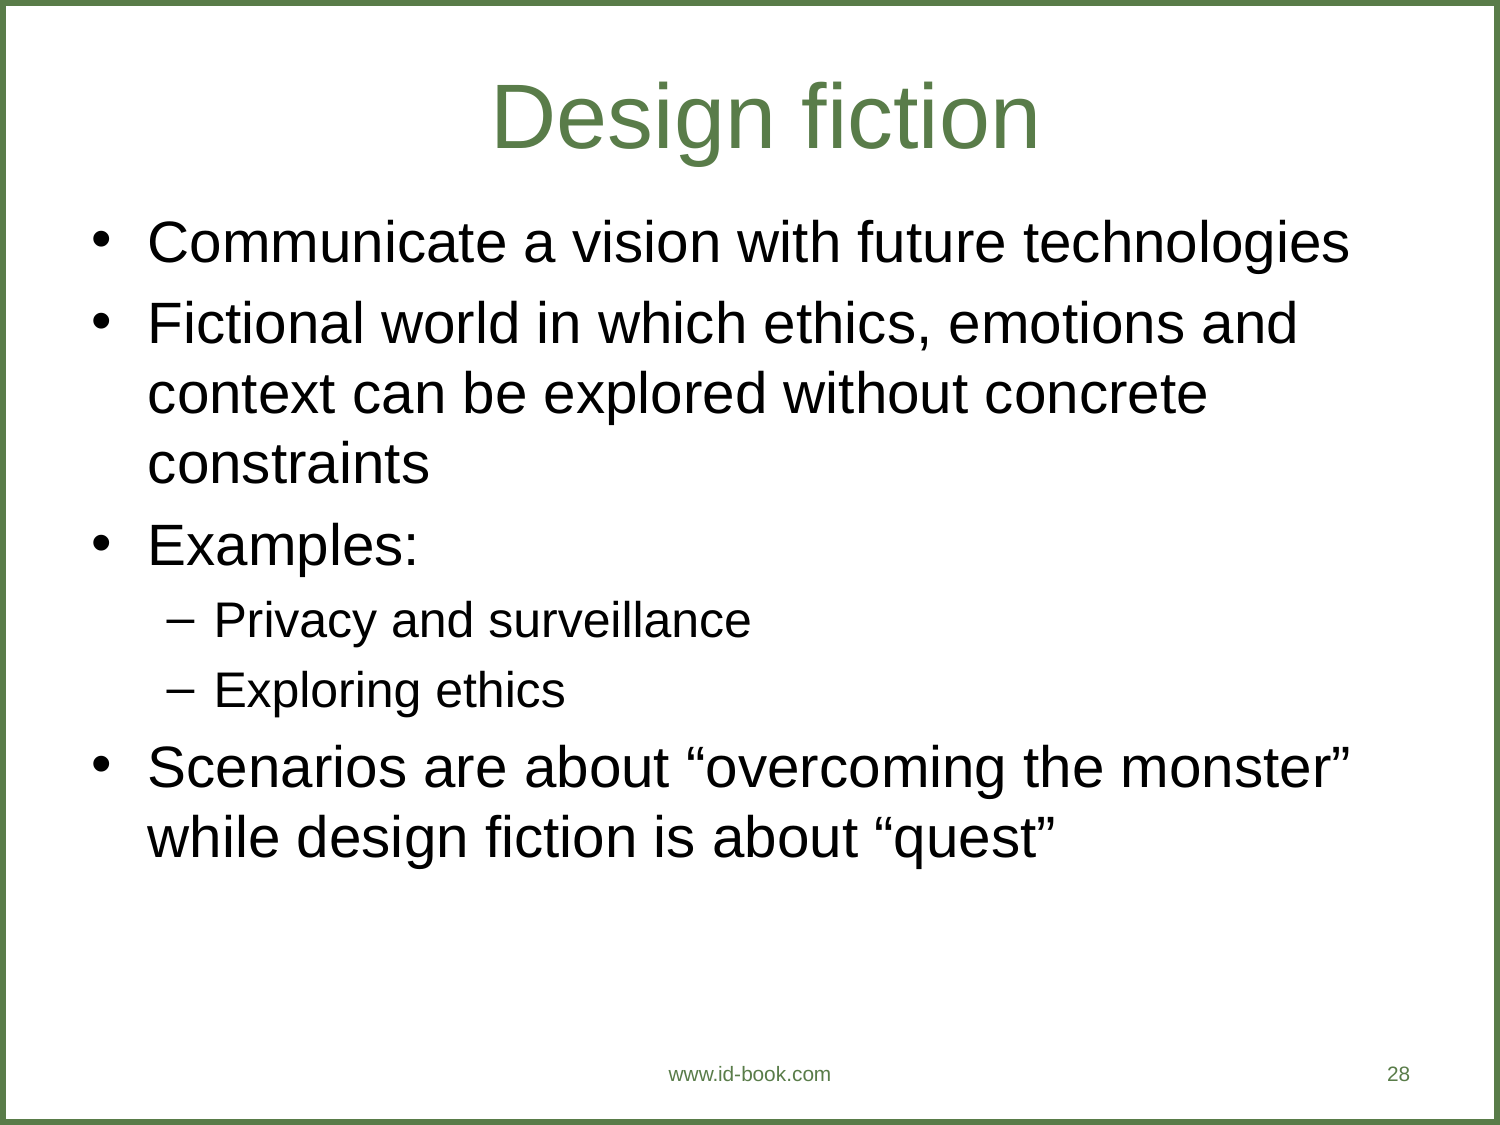

# Design fiction

Communicate a vision with future technologies
Fictional world in which ethics, emotions and context can be explored without concrete constraints
Examples:
Privacy and surveillance
Exploring ethics
Scenarios are about “overcoming the monster” while design fiction is about “quest”

www.id-book.com
28